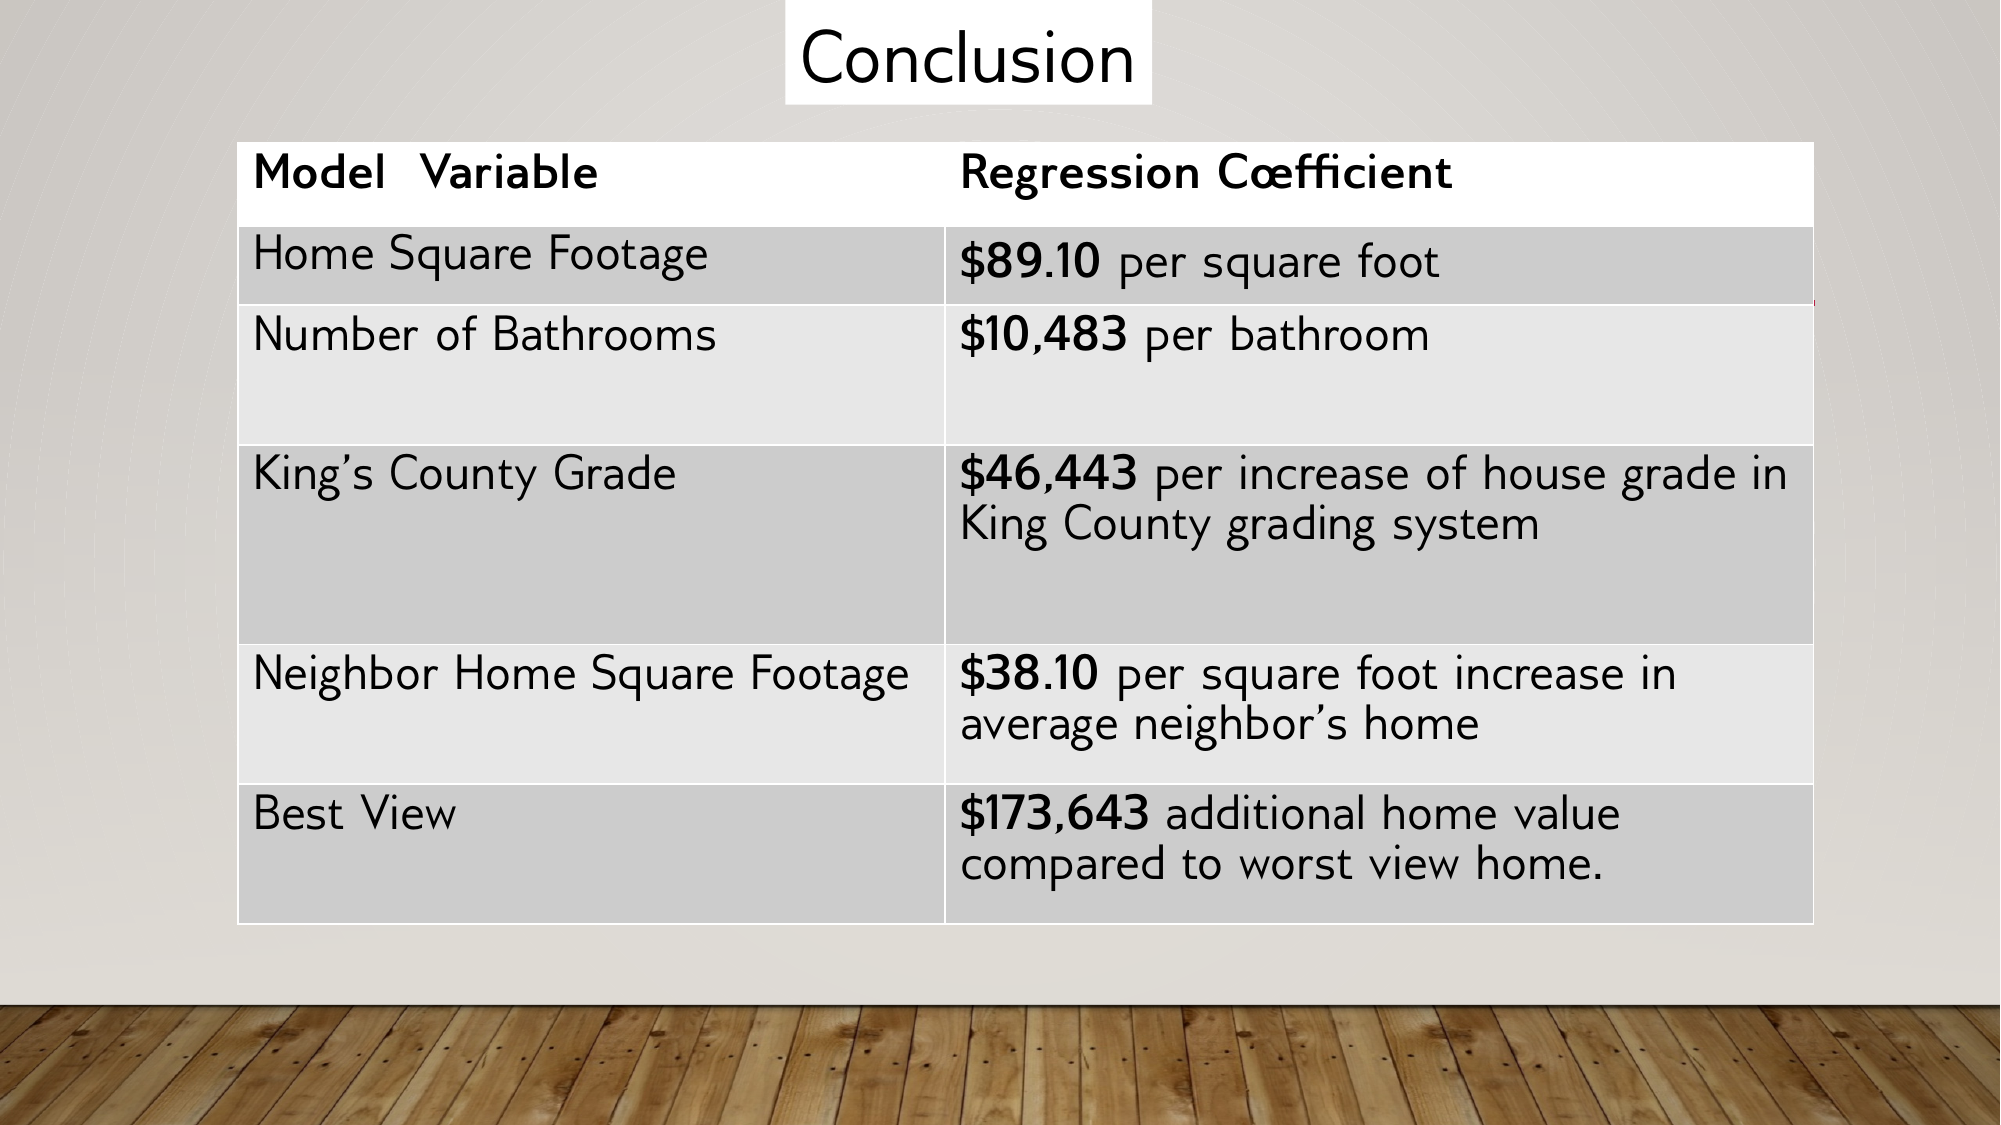

Conclusion
| Model Variable | Regression Coefficient |
| --- | --- |
| Home Square Footage | $89.10 per square foot |
| Number of Bathrooms | $10,483 per bathroom |
| King’s County Grade | $46,443 per increase of house grade in King County grading system |
| Neighbor Home Square Footage | $38.10 per square foot increase in average neighbor’s home |
| Best View | $173,643 additional home value compared to worst view home. |